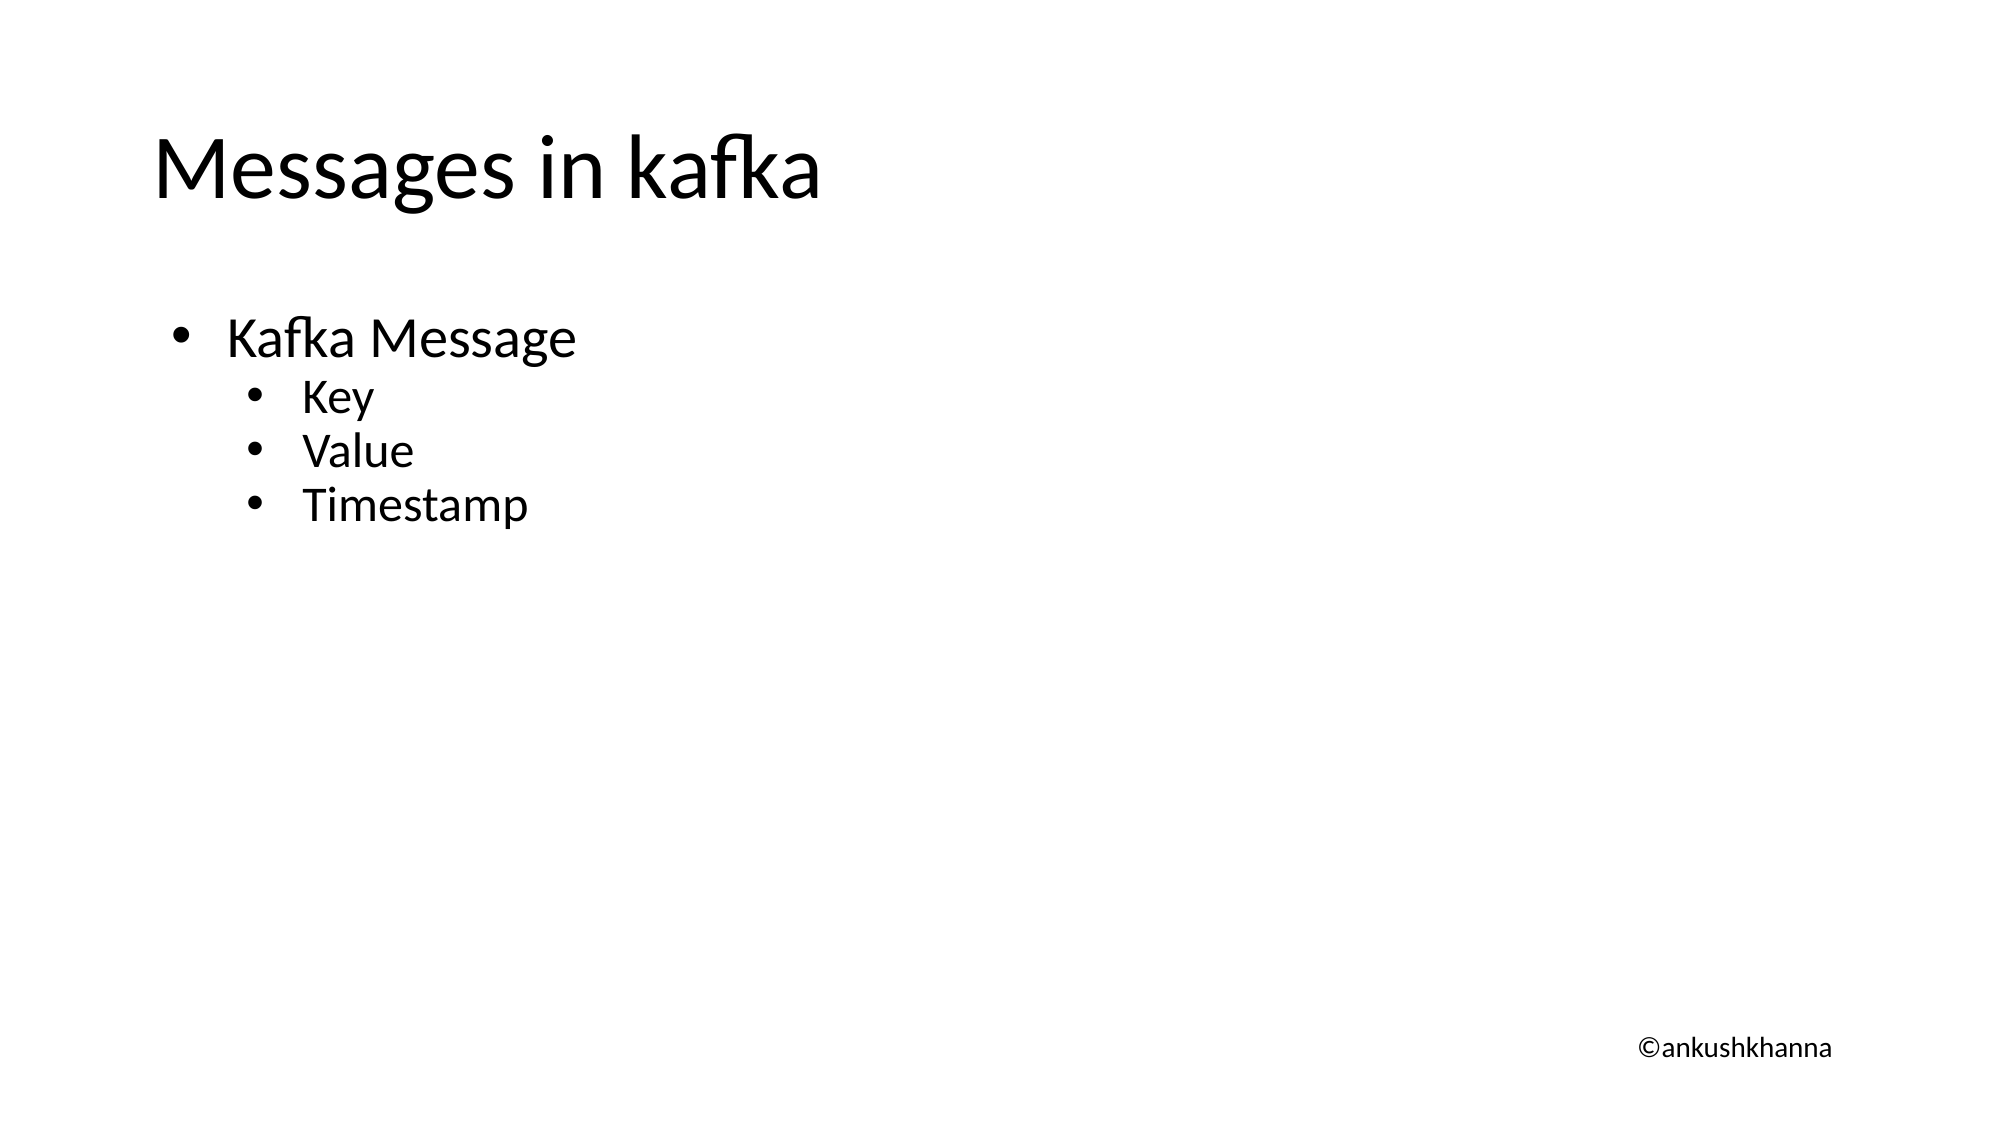

# Messages in kafka
Kafka Message
Key
Value
Timestamp